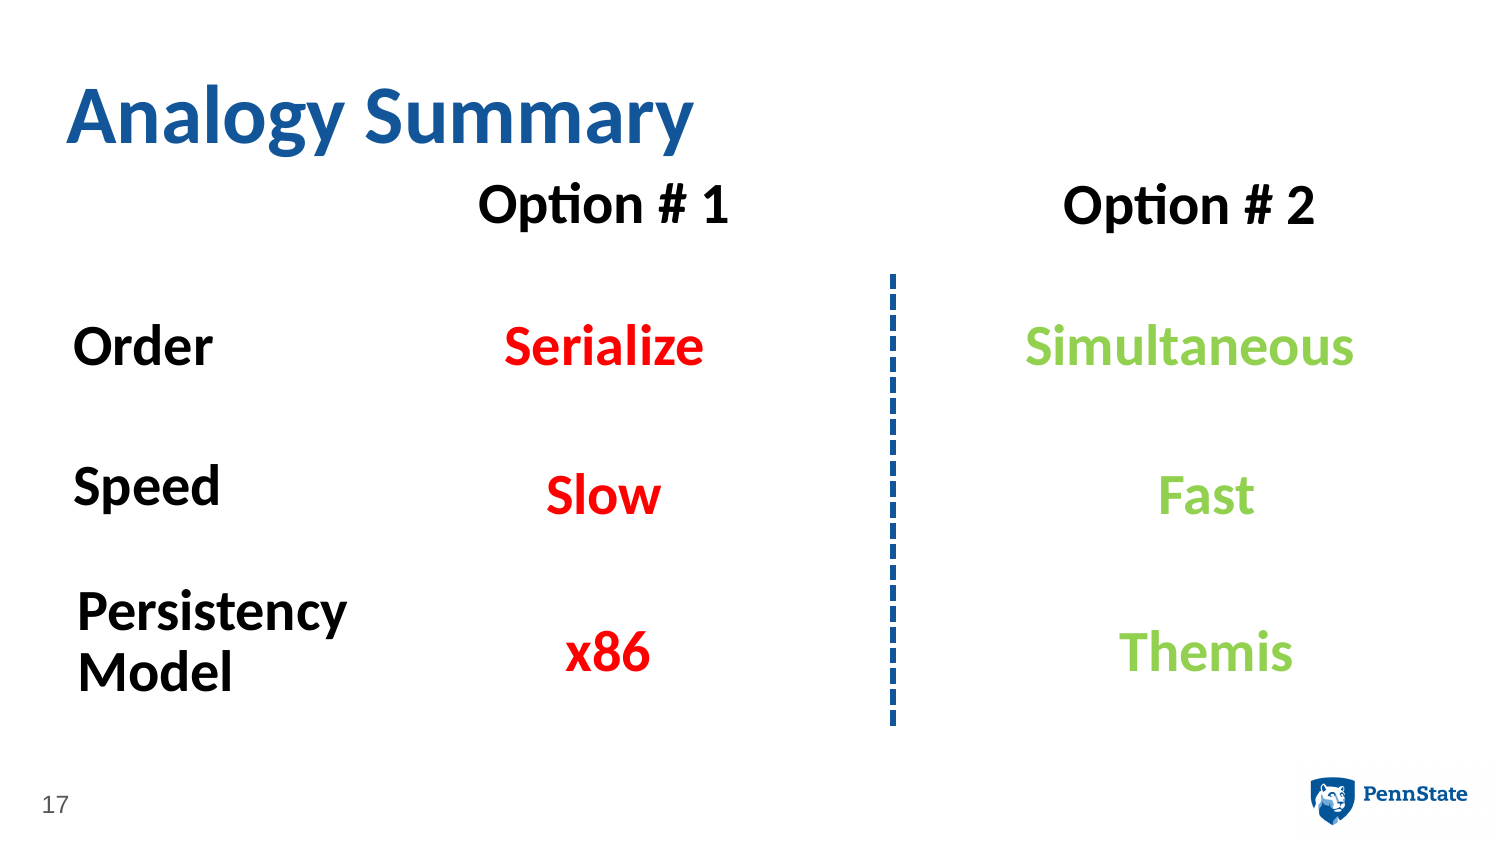

# Analogy Summary
Option # 1
Option # 2
Order
Serialize
Simultaneous
Speed
Slow
Fast
Persistency
Model
x86
Themis
17